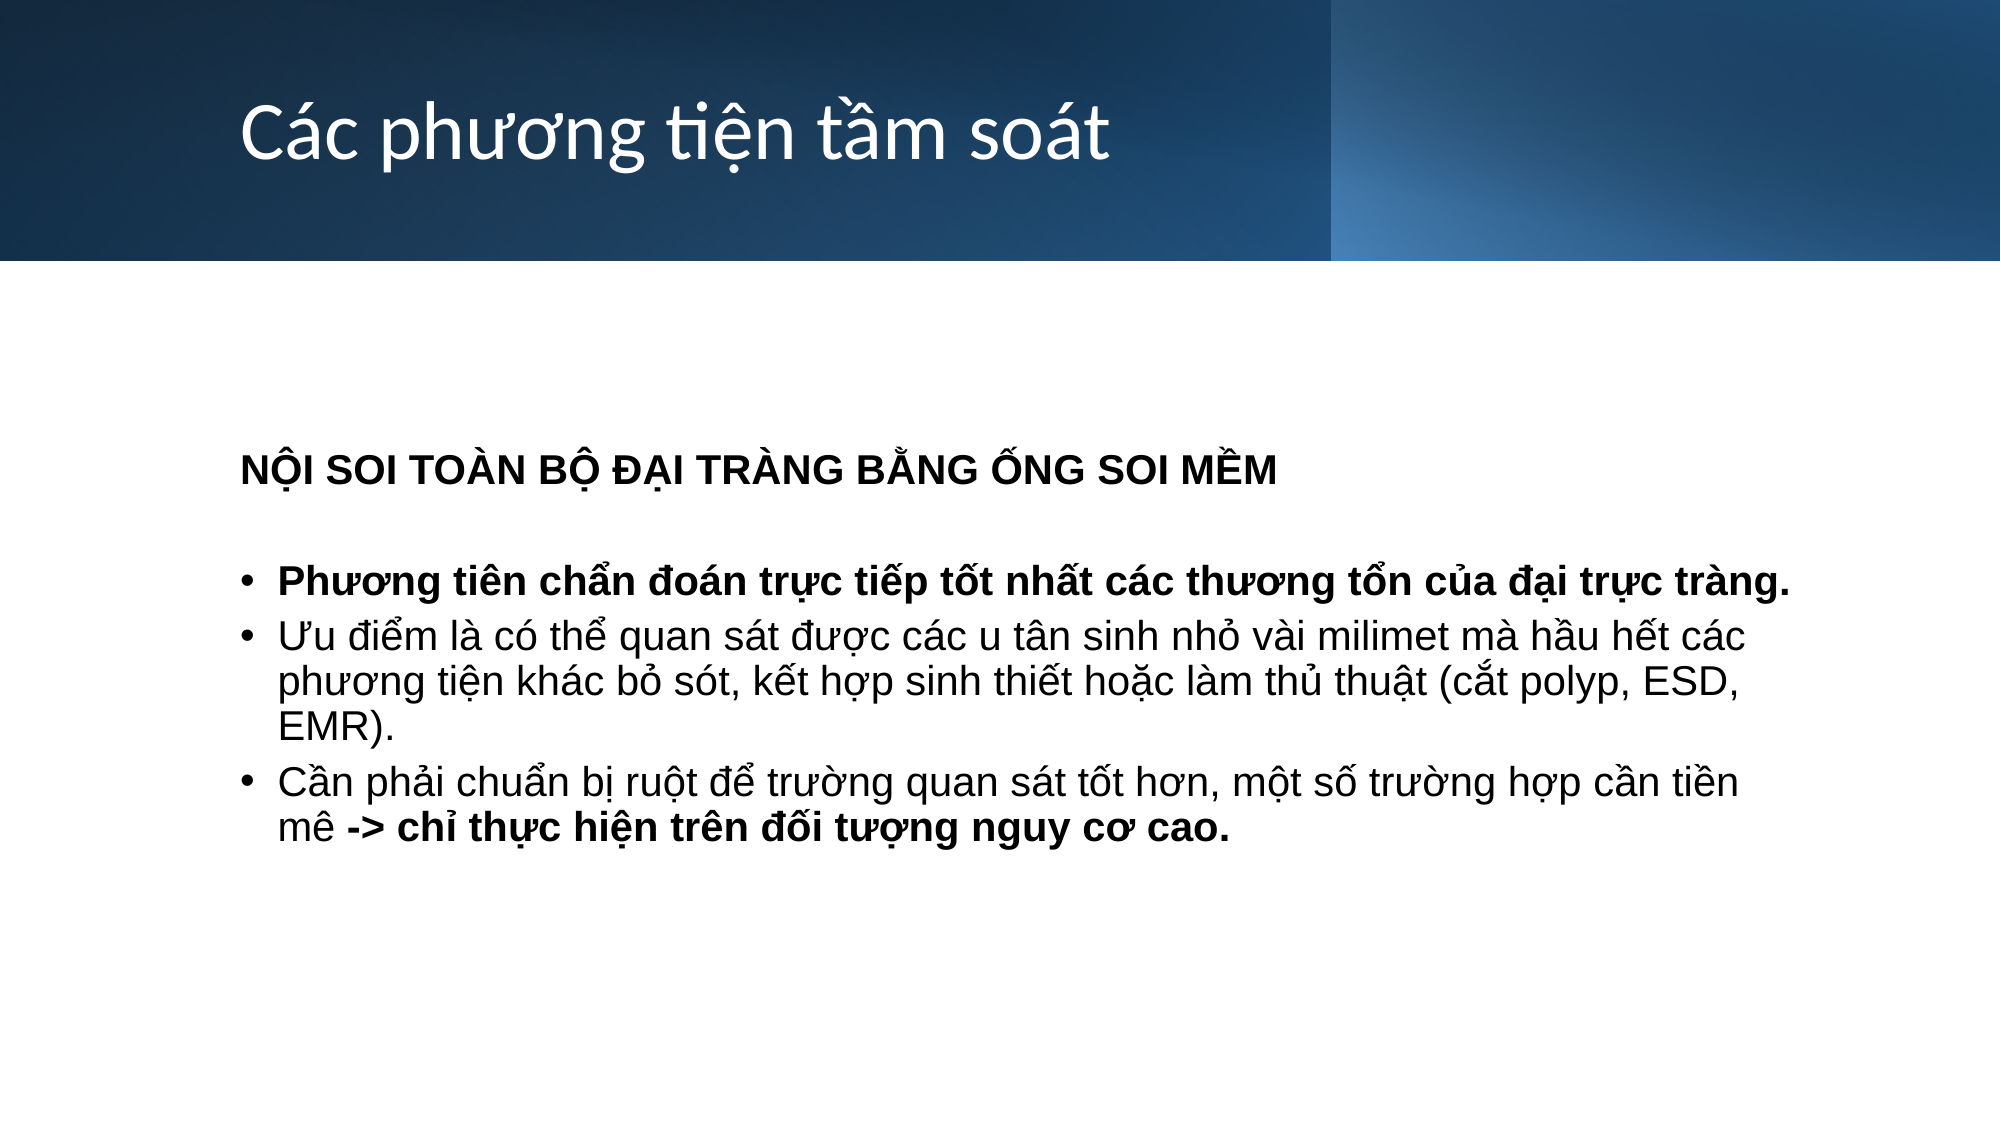

# Các phương tiện tầm soát
NỘI SOI TOÀN BỘ ĐẠI TRÀNG BẰNG ỐNG SOI MỀM

Phương tiên chẩn đoán trực tiếp tốt nhất các thương tổn của đại trực tràng.
Ưu điểm là có thể quan sát được các u tân sinh nhỏ vài milimet mà hầu hết các phương tiện khác bỏ sót, kết hợp sinh thiết hoặc làm thủ thuật (cắt polyp, ESD, EMR).
Cần phải chuẩn bị ruột để trường quan sát tốt hơn, một số trường hợp cần tiền mê -> chỉ thực hiện trên đối tượng nguy cơ cao.